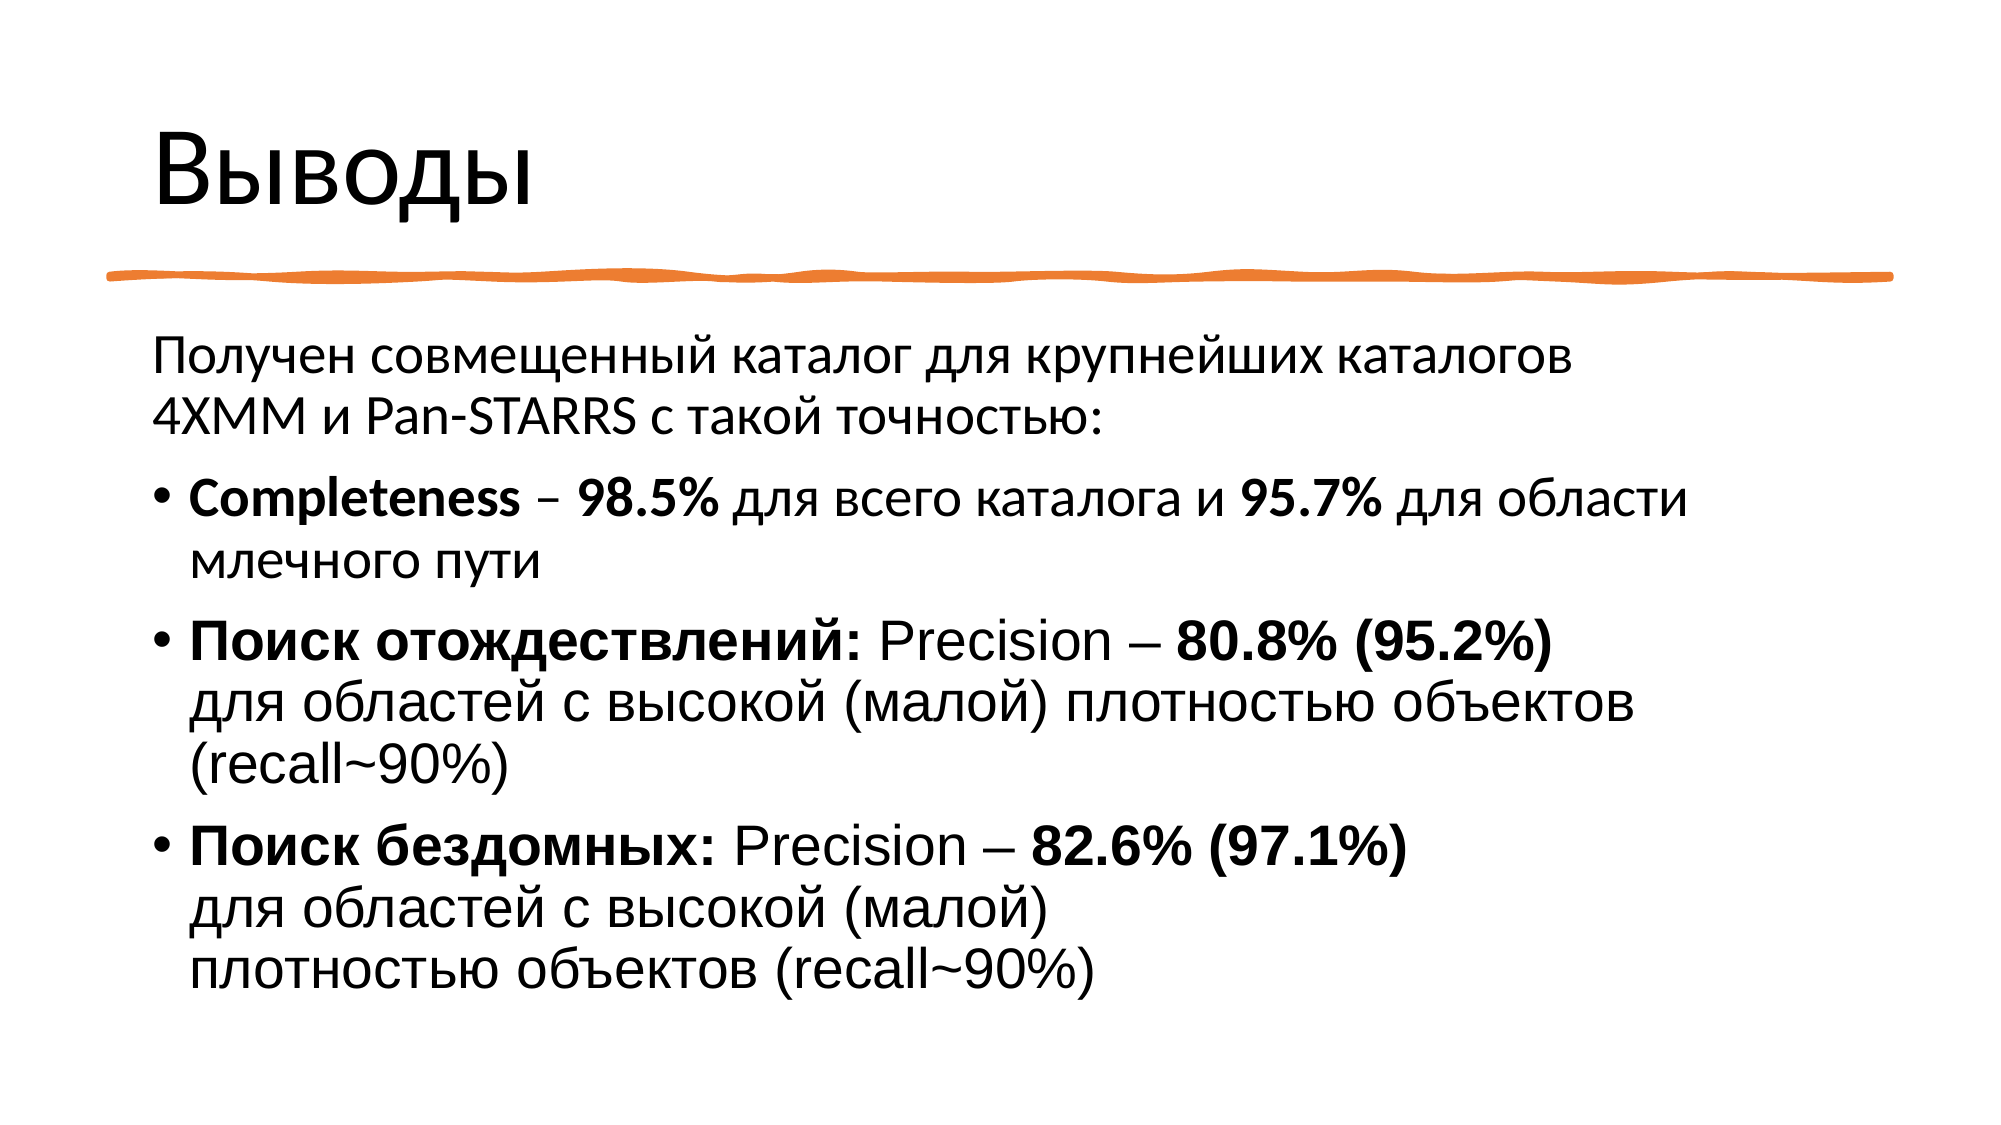

# Выводы

Получен совмещенный каталог для крупнейших каталогов 4XMM и Pan-STARRS с такой точностью:
Completeness – 98.5% для всего каталога и 95.7% для области млечного пути
Поиск отождествлений: Precision – 80.8% (95.2%)  для областей с высокой (малой) плотностью объектов (recall~90%)
Поиск бездомных: Precision – 82.6% (97.1%)  для областей с высокой (малой) плотностью объектов (recall~90%)